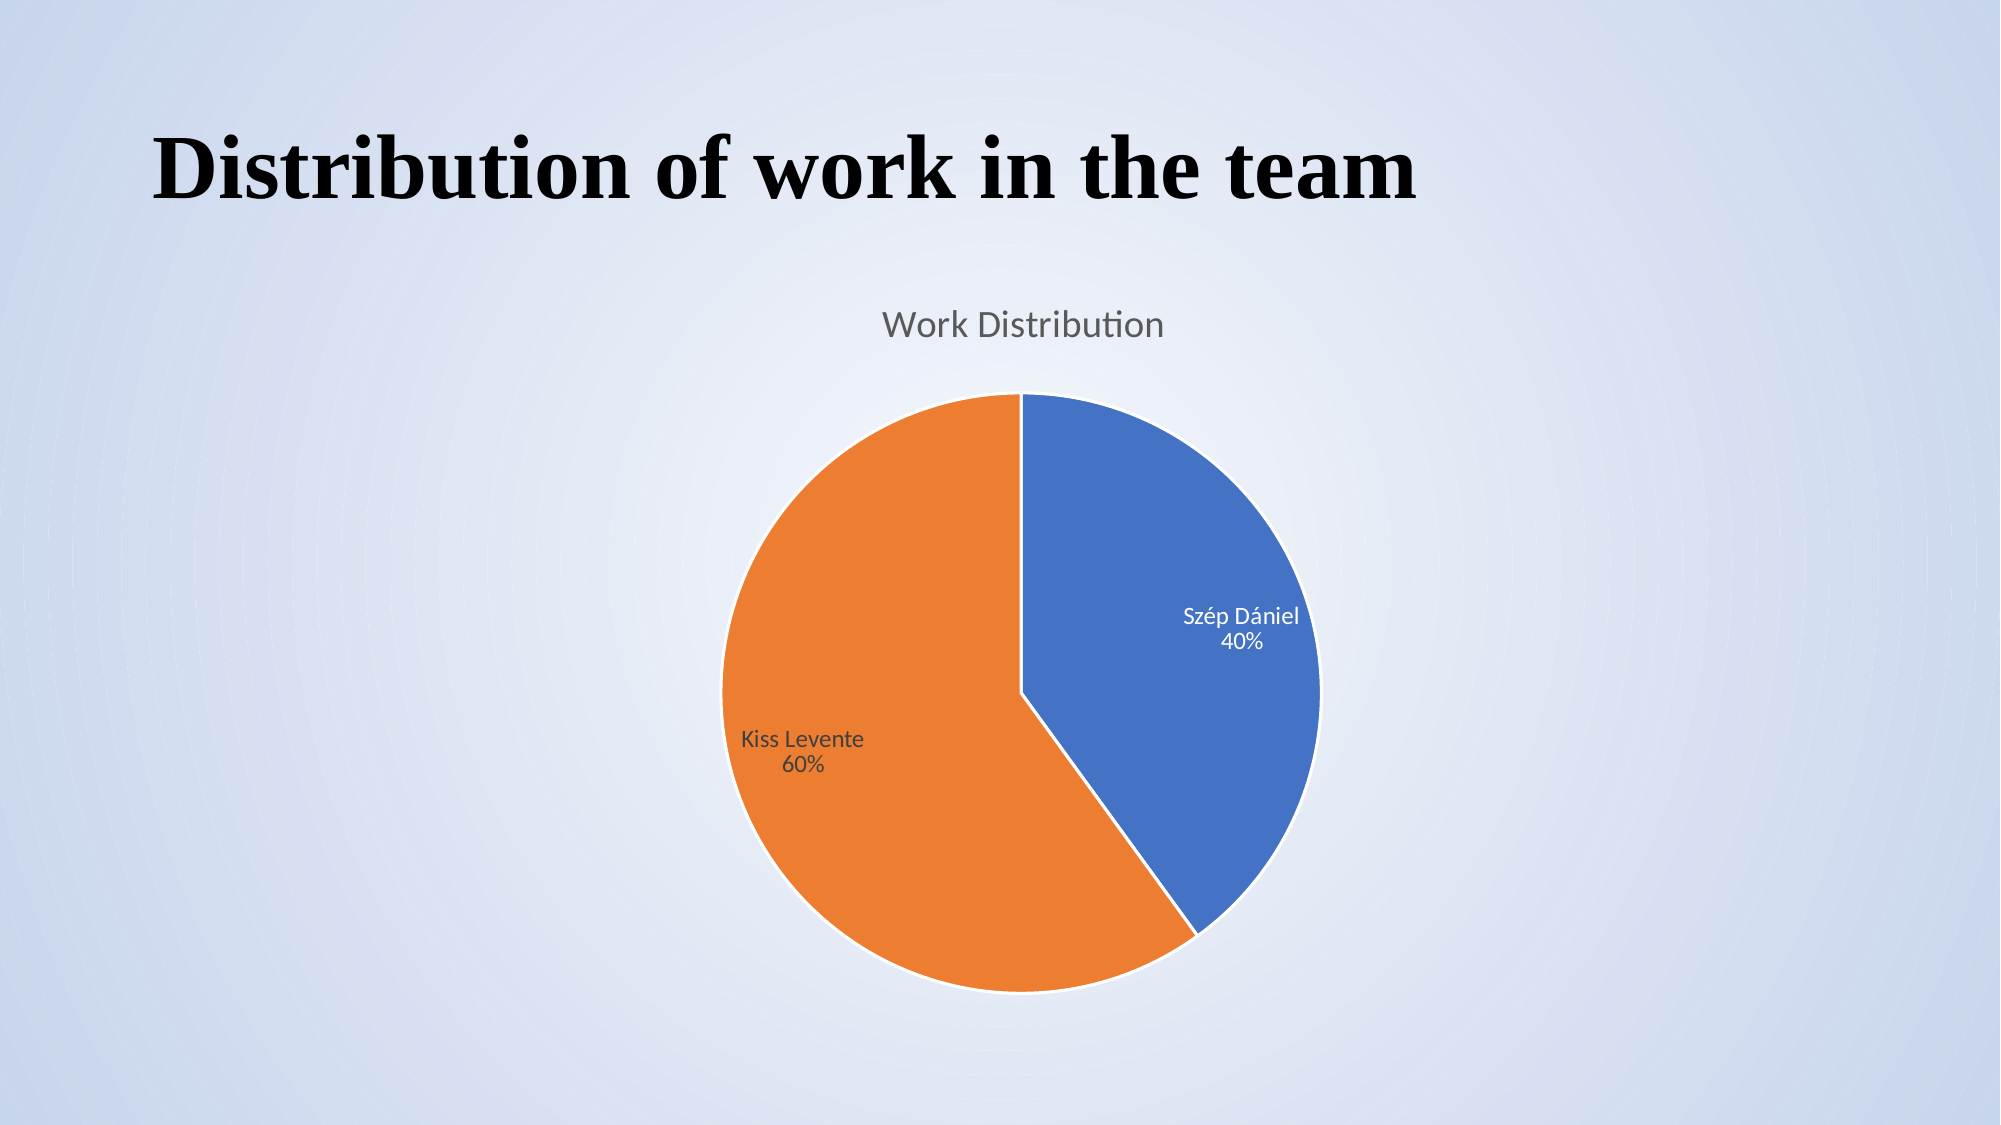

# Distribution of work in the team

### Chart: Work Distribution

| Category | Értékesítés |
|---|---|
| Szép Dániel | 4.0 |
| Kiss Levente | 6.0 |
| Szabó Richárd | 0.0 |